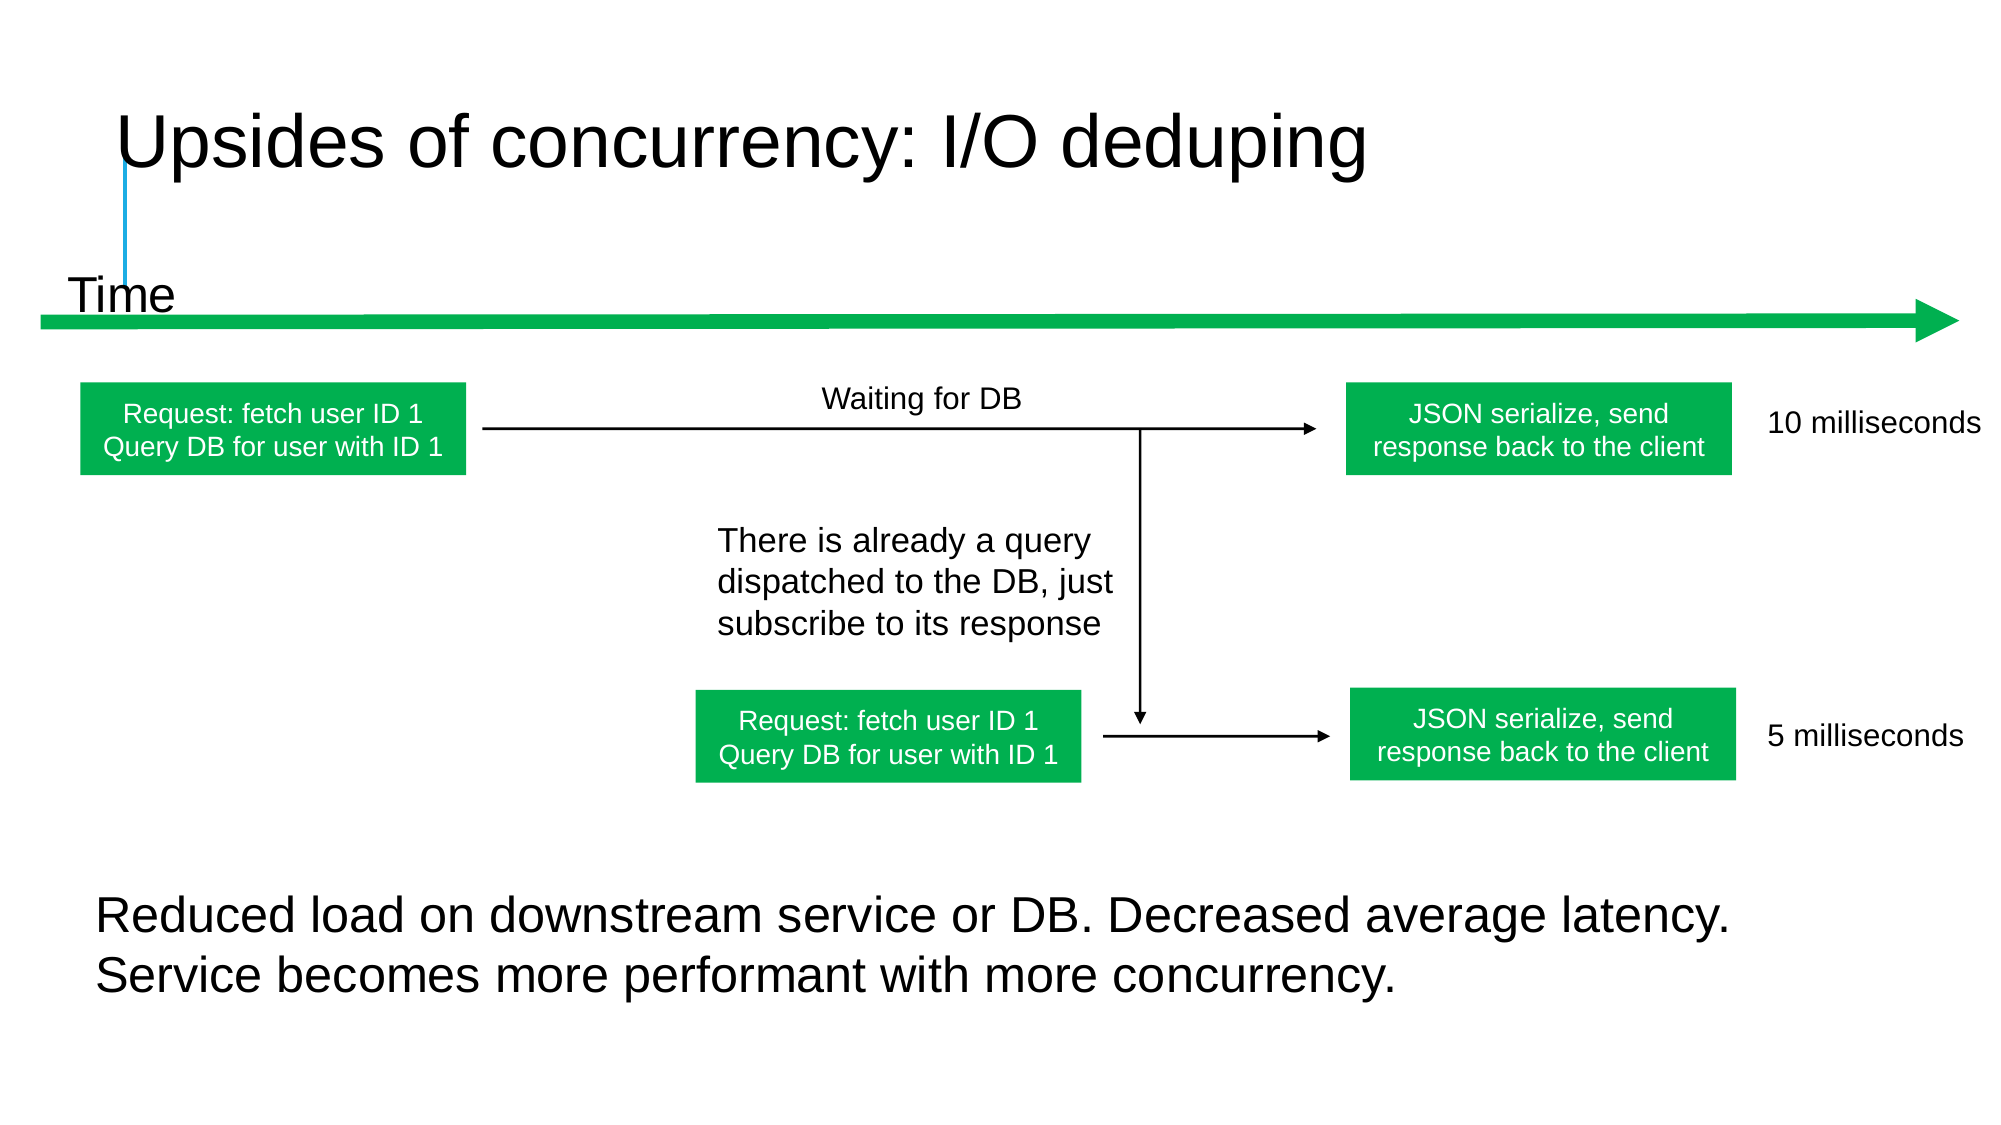

Upsides of concurrency: I/O deduping
Time
Waiting for DB
Request: fetch user ID 1
Query DB for user with ID 1
JSON serialize, send response back to the client
10 milliseconds
There is already a query dispatched to the DB, just subscribe to its response
JSON serialize, send response back to the client
Request: fetch user ID 1
Query DB for user with ID 1
5 milliseconds
Reduced load on downstream service or DB. Decreased average latency.
Service becomes more performant with more concurrency.